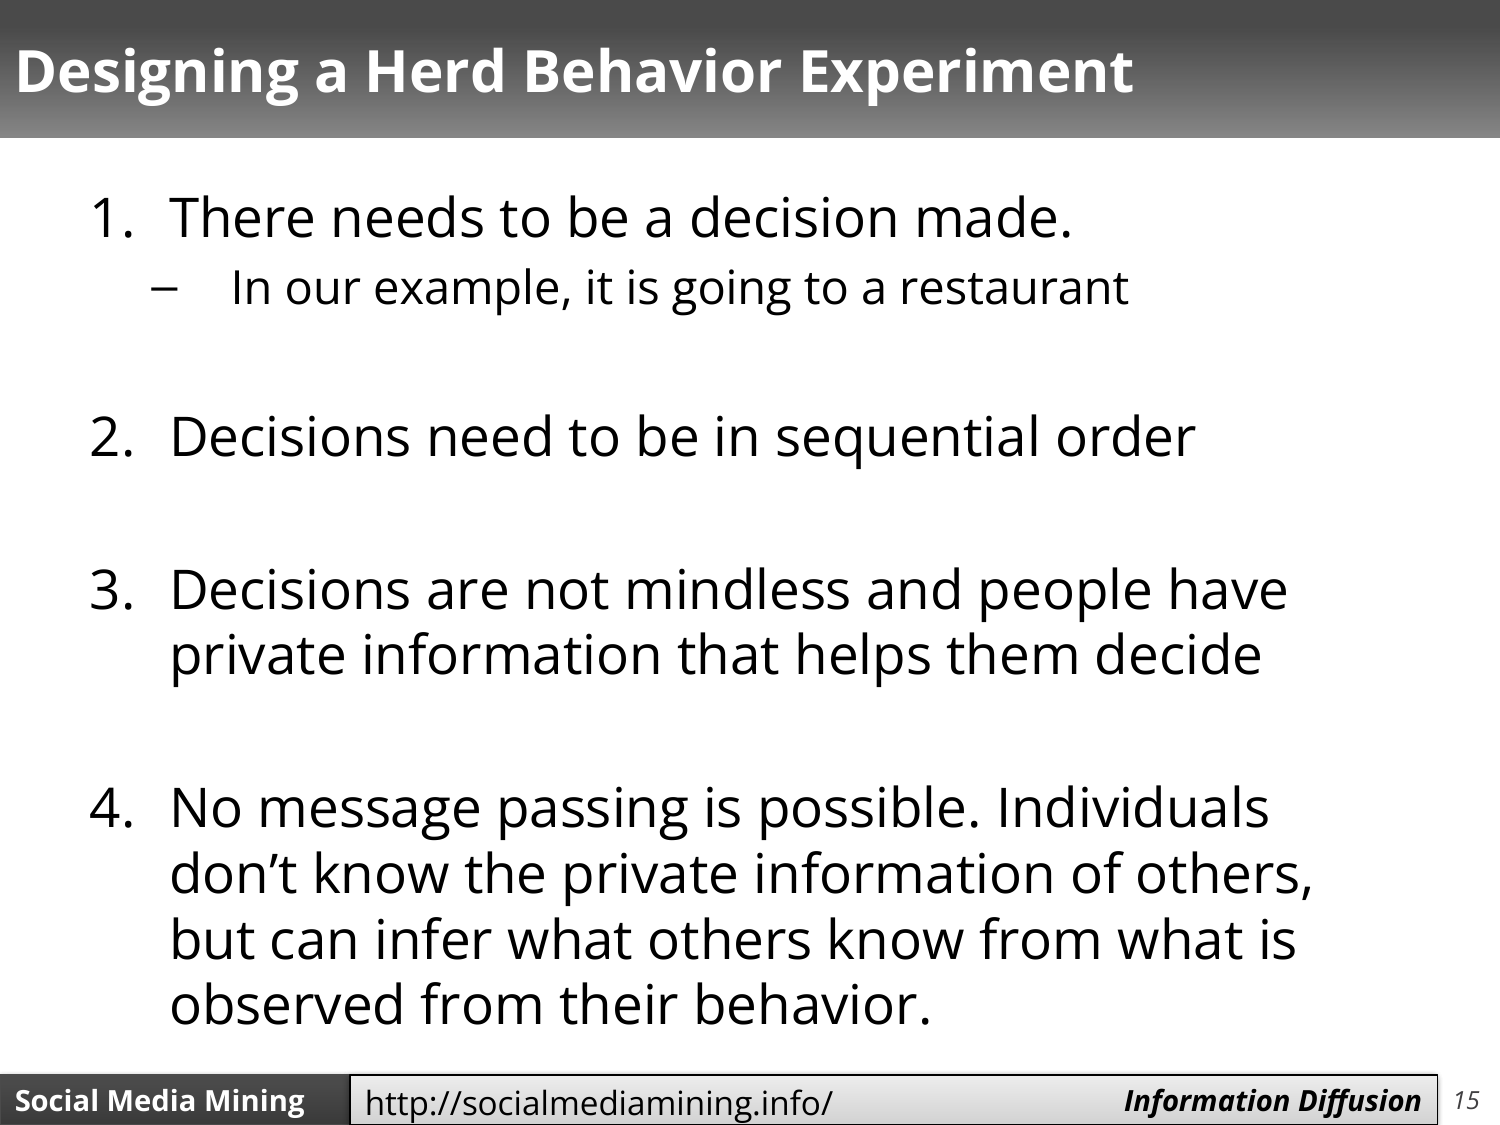

# Designing a Herd Behavior Experiment
There needs to be a decision made.
In our example, it is going to a restaurant

Decisions need to be in sequential order

Decisions are not mindless and people have private information that helps them decide

No message passing is possible. Individuals don’t know the private information of others, but can infer what others know from what is observed from their behavior.